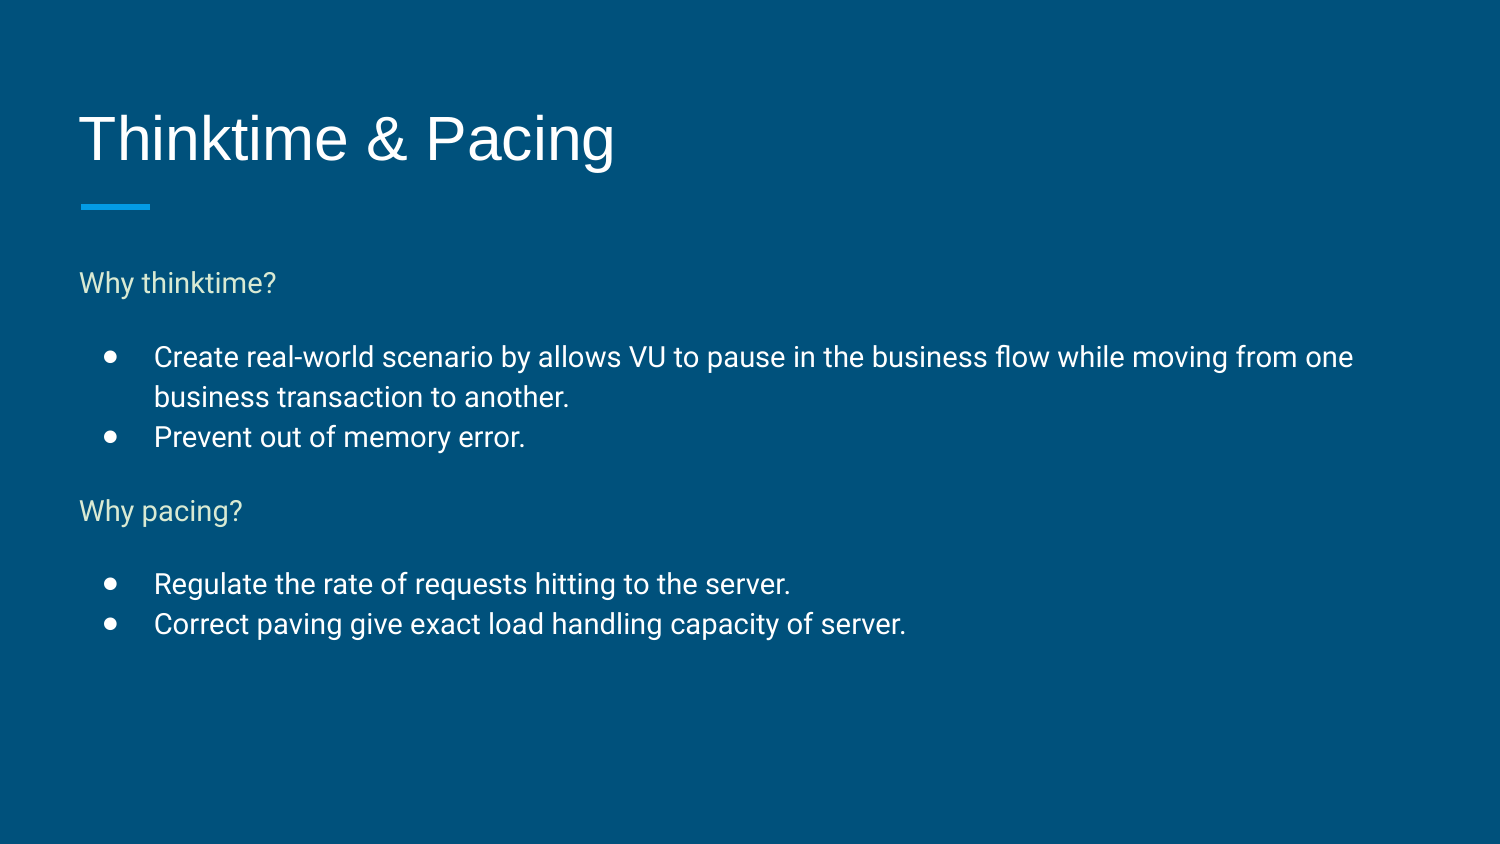

# Thinktime & Pacing
Why thinktime?
Create real-world scenario by allows VU to pause in the business flow while moving from one business transaction to another.
Prevent out of memory error.
Why pacing?
Regulate the rate of requests hitting to the server.
Correct paving give exact load handling capacity of server.